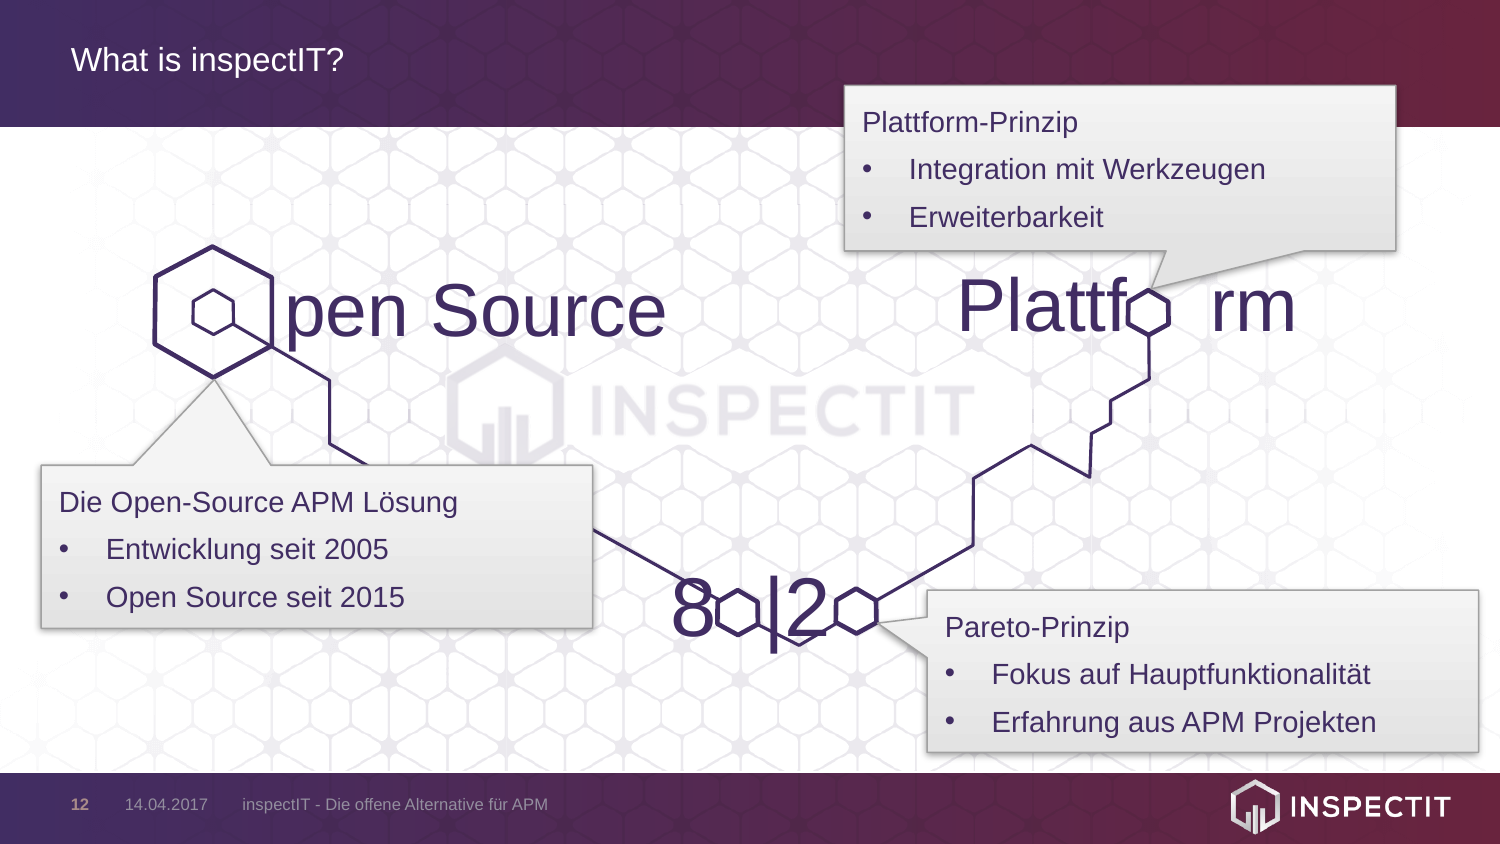

# What is inspectIT?
Plattform-Prinzip
Integration mit Werkzeugen
Erweiterbarkeit

Plattf    rm
pen Source

Die Open-Source APM Lösung
Entwicklung seit 2005
Open Source seit 2015

    8  |2

Pareto-Prinzip
Fokus auf Hauptfunktionalität
Erfahrung aus APM Projekten

12
14.04.2017
inspectIT - Die offene Alternative für APM